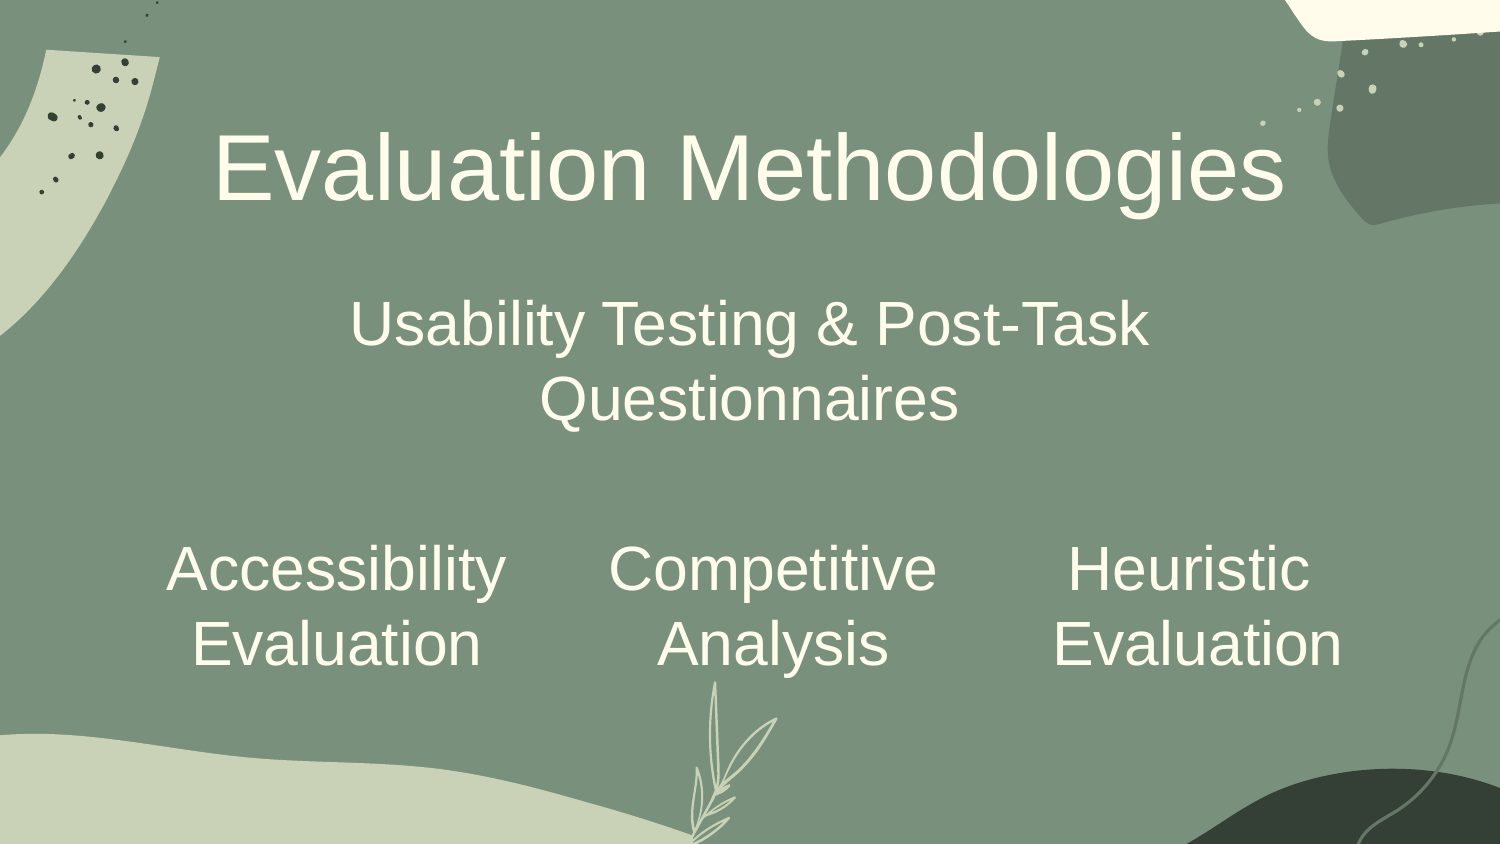

Evaluation Methodologies
# Usability Testing & Post-Task Questionnaires

Accessibility Evaluation
Competitive Analysis
Heuristic
Evaluation